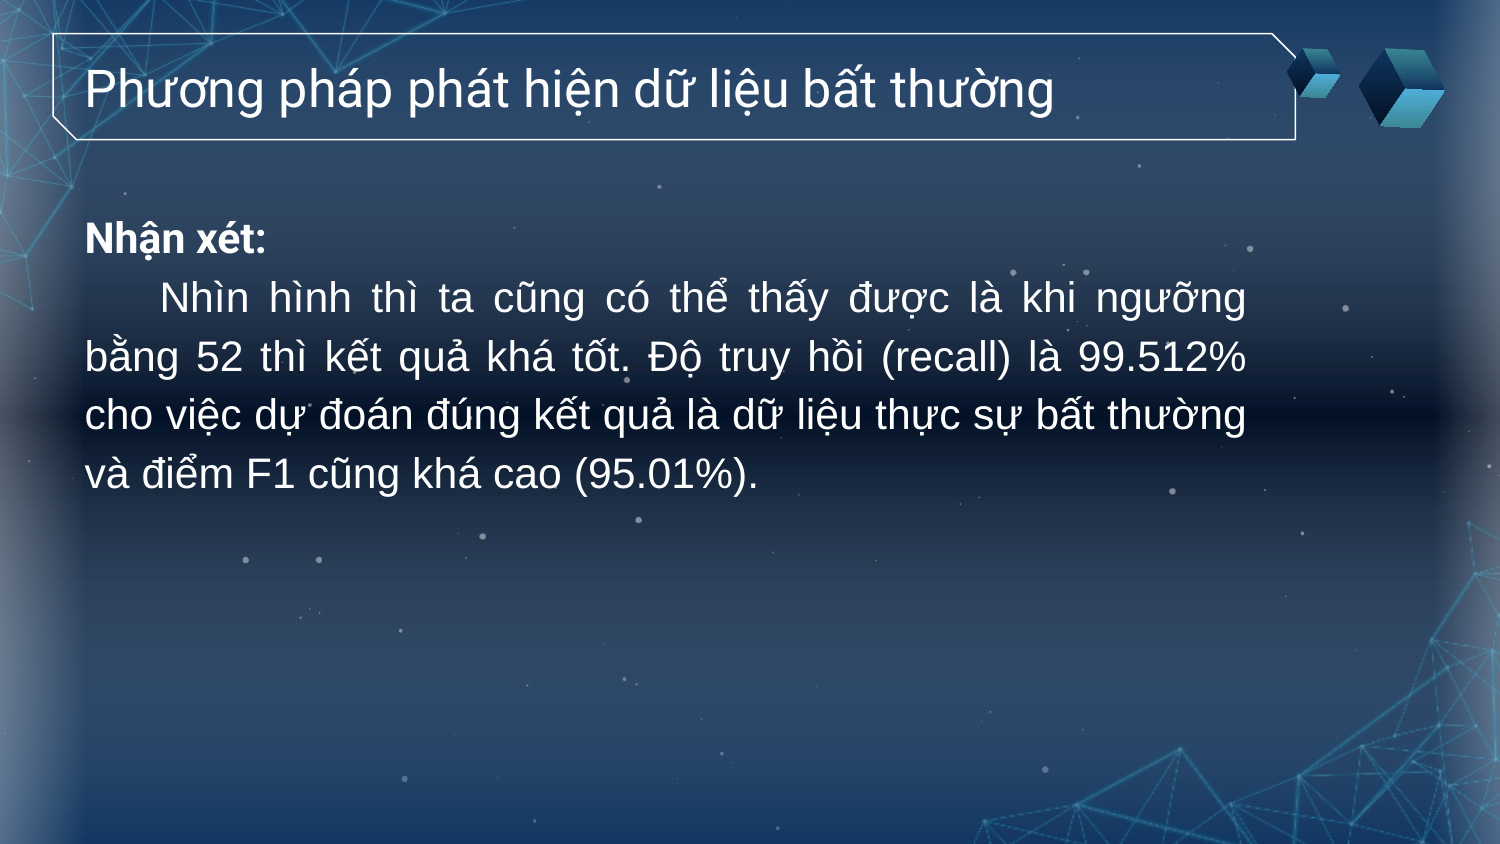

# Phương pháp phát hiện dữ liệu bất thường

Nhận xét:
Nhìn hình thì ta cũng có thể thấy được là khi ngưỡng bằng 52 thì kết quả khá tốt. Độ truy hồi (recall) là 99.512% cho việc dự đoán đúng kết quả là dữ liệu thực sự bất thường và điểm F1 cũng khá cao (95.01%).